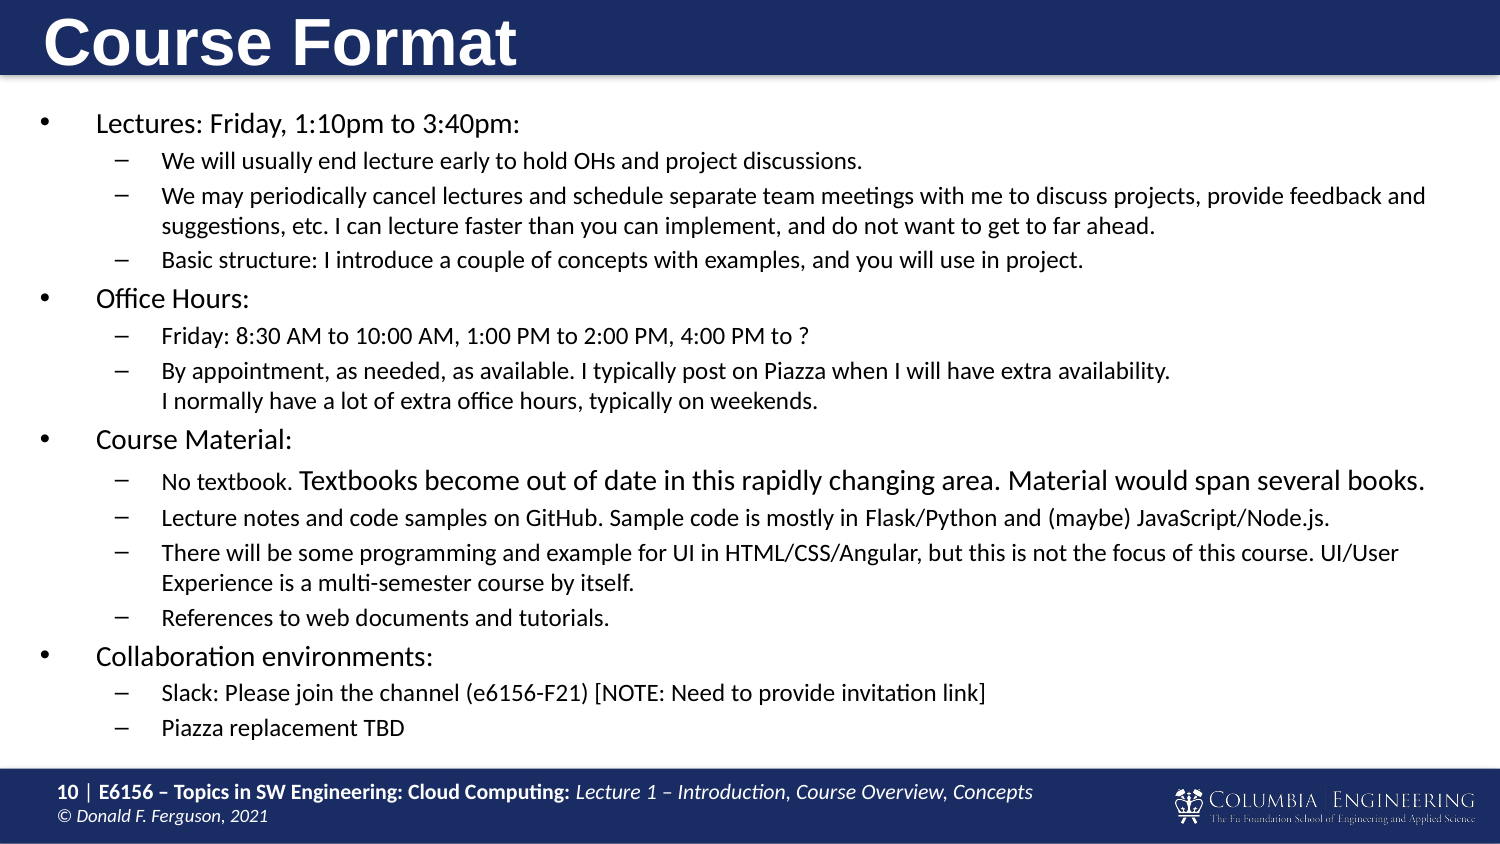

# Course Format
Lectures: Friday, 1:10pm to 3:40pm:
We will usually end lecture early to hold OHs and project discussions.
We may periodically cancel lectures and schedule separate team meetings with me to discuss projects, provide feedback and suggestions, etc. I can lecture faster than you can implement, and do not want to get to far ahead.
Basic structure: I introduce a couple of concepts with examples, and you will use in project.
Office Hours:
Friday: 8:30 AM to 10:00 AM, 1:00 PM to 2:00 PM, 4:00 PM to ?
By appointment, as needed, as available. I typically post on Piazza when I will have extra availability.
I normally have a lot of extra office hours, typically on weekends.
Course Material:
No textbook. Textbooks become out of date in this rapidly changing area. Material would span several books.
Lecture notes and code samples on GitHub. Sample code is mostly in Flask/Python and (maybe) JavaScript/Node.js.
There will be some programming and example for UI in HTML/CSS/Angular, but this is not the focus of this course. UI/User Experience is a multi-semester course by itself.
References to web documents and tutorials.
Collaboration environments:
Slack: Please join the channel (e6156-F21) [NOTE: Need to provide invitation link]
Piazza replacement TBD